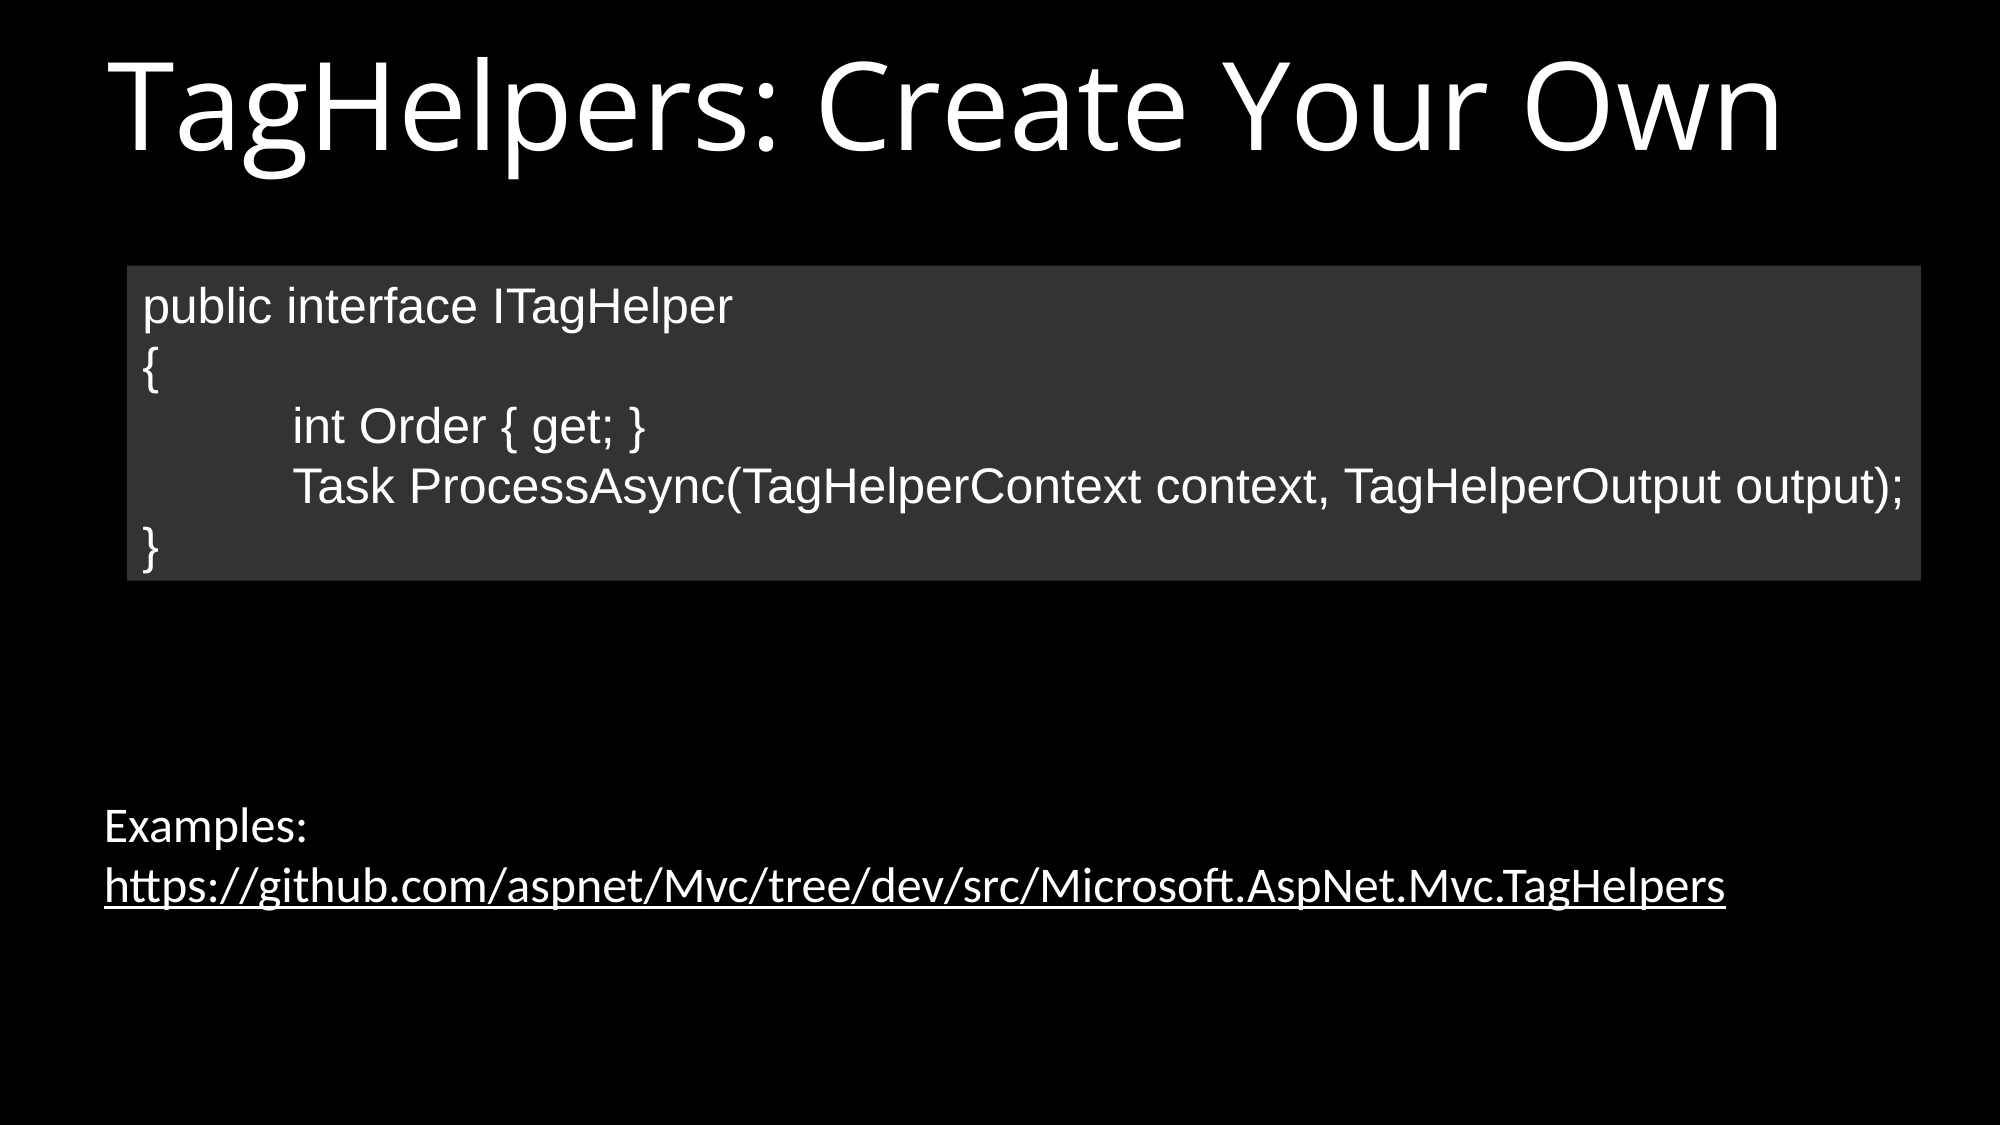

# TagHelpers: Create Your Own
public interface ITagHelper
{
	int Order { get; }
	Task ProcessAsync(TagHelperContext context, TagHelperOutput output);
}
Examples:
https://github.com/aspnet/Mvc/tree/dev/src/Microsoft.AspNet.Mvc.TagHelpers